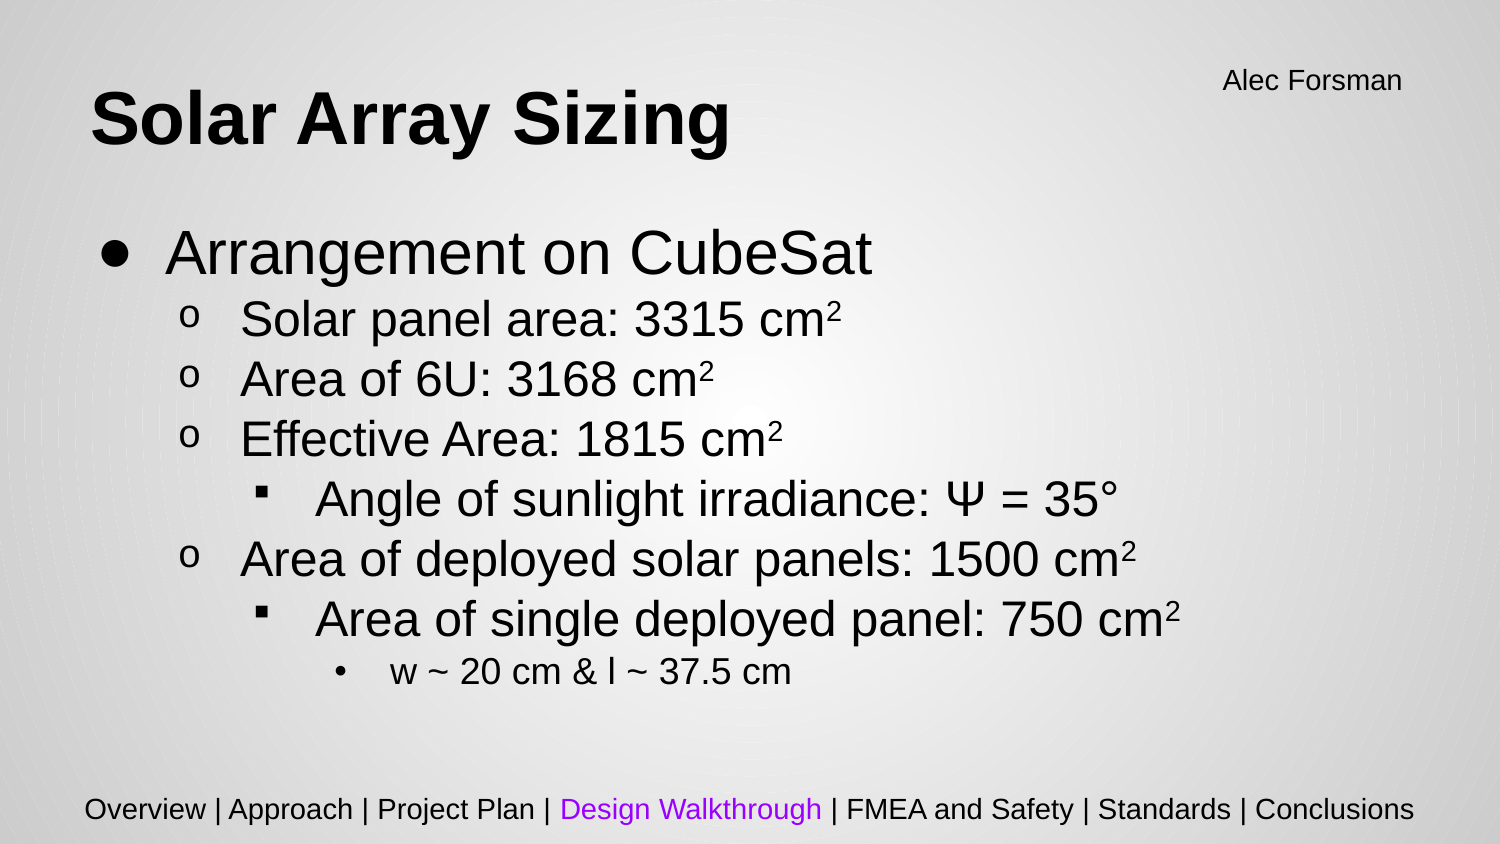

# Solar Array Sizing
Alec Forsman
Arrangement on CubeSat
Solar panel area: 3315 cm2
Area of 6U: 3168 cm2
Effective Area: 1815 cm2
Angle of sunlight irradiance: Ψ = 35°
Area of deployed solar panels: 1500 cm2
Area of single deployed panel: 750 cm2
w ~ 20 cm & l ~ 37.5 cm
Overview | Approach | Project Plan | Design Walkthrough | FMEA and Safety | Standards | Conclusions